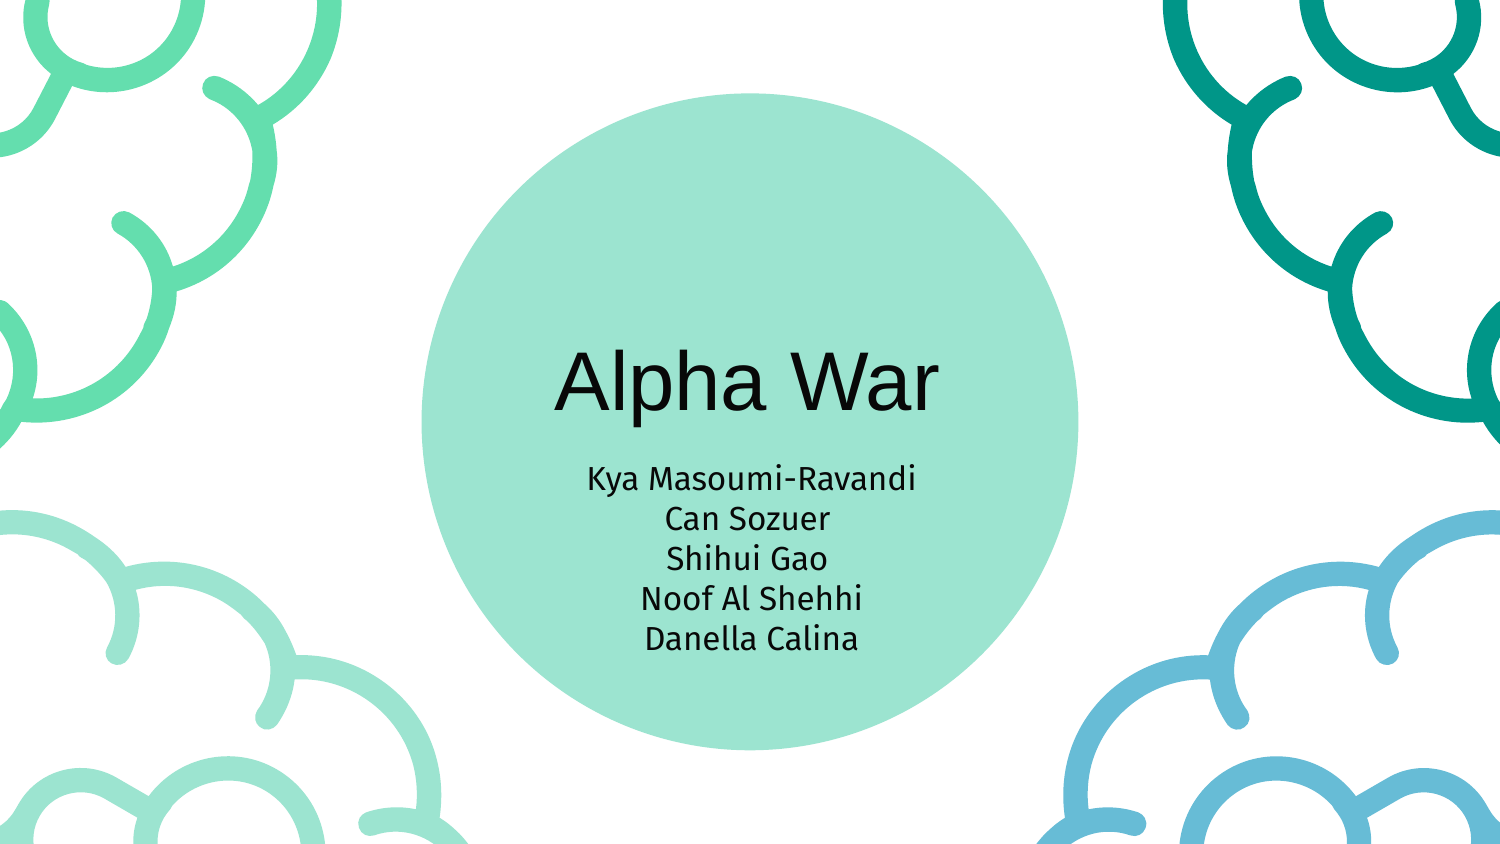

# Alpha War

Kya Masoumi-Ravandi
Can Sozuer
Shihui Gao
Noof Al Shehhi
Danella Calina